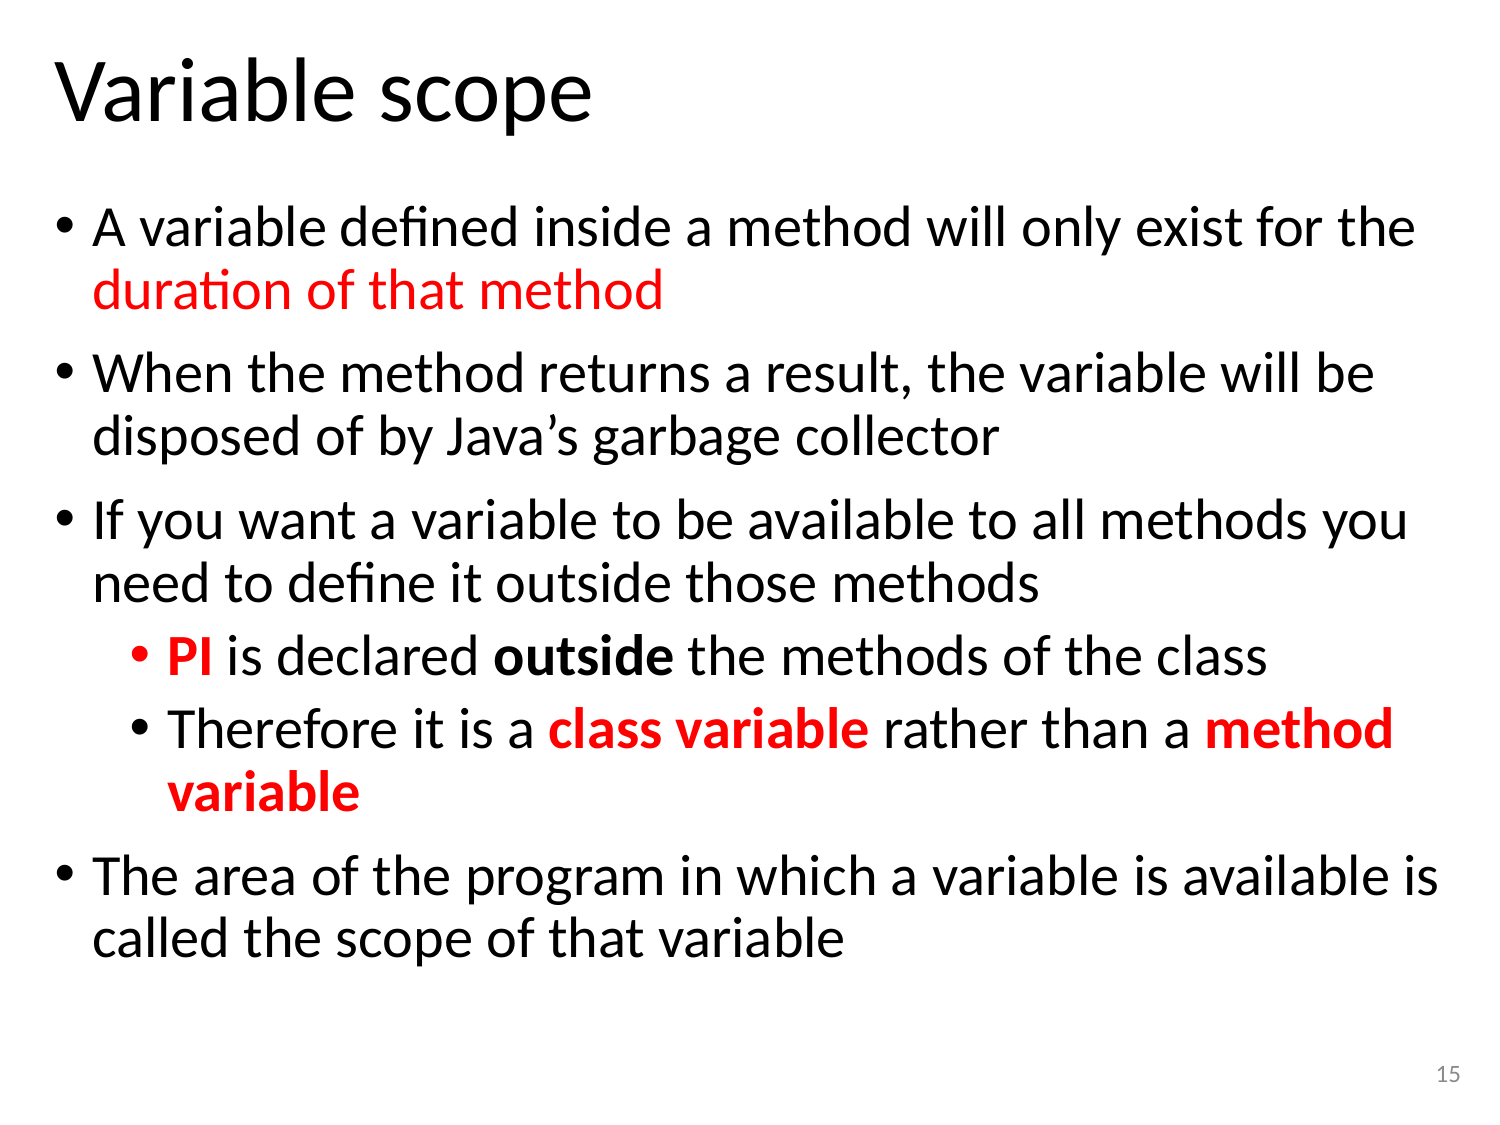

# Variable scope
A variable defined inside a method will only exist for the duration of that method
When the method returns a result, the variable will be disposed of by Java’s garbage collector
If you want a variable to be available to all methods you need to define it outside those methods
PI is declared outside the methods of the class
Therefore it is a class variable rather than a method variable
The area of the program in which a variable is available is called the scope of that variable

15